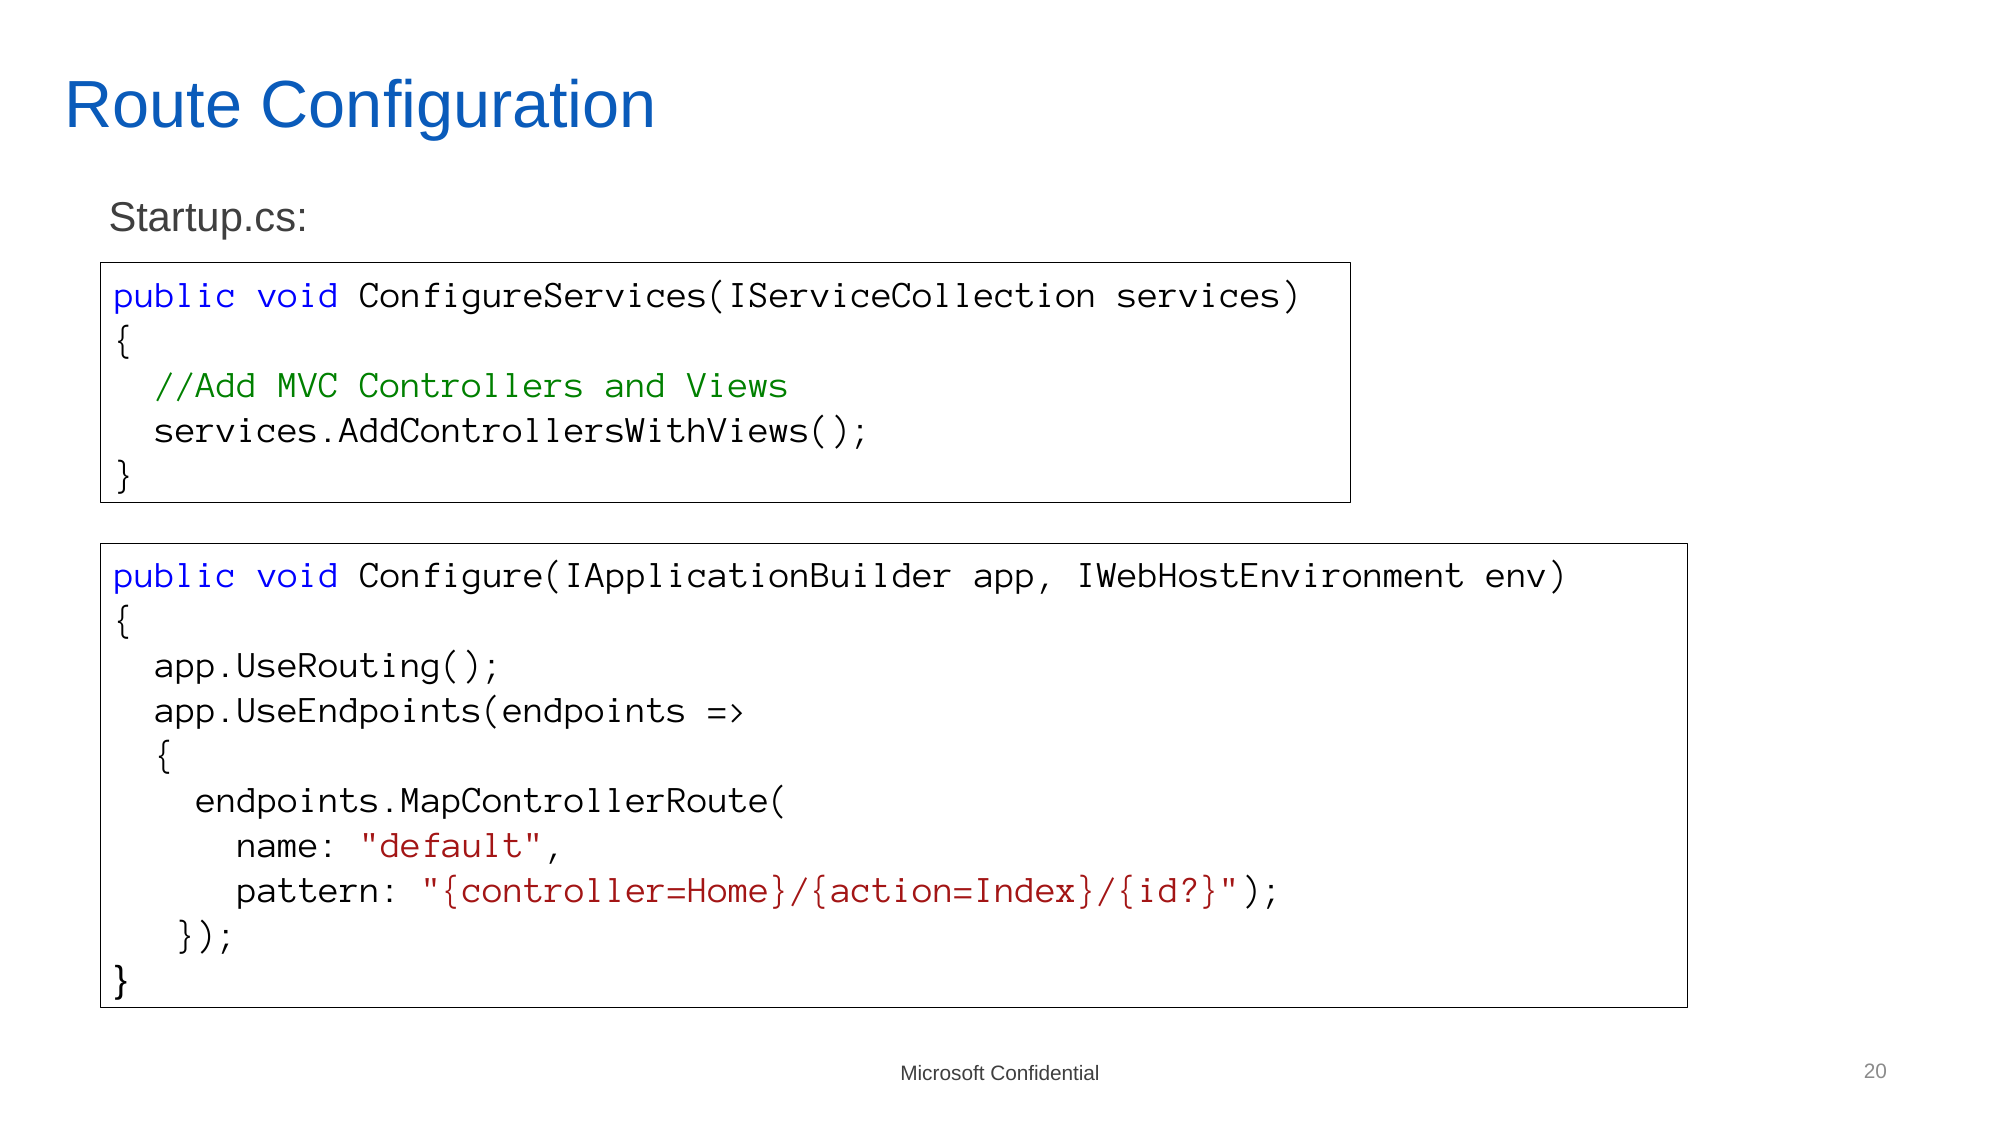

# Route Configuration
Startup.cs:

public void ConfigureServices(IServiceCollection services)
{
  //Add MVC Controllers and Views
  services.AddControllersWithViews();
}
public void Configure(IApplicationBuilder app, IWebHostEnvironment env)
{
  app.UseRouting();
  app.UseEndpoints(endpoints =>
  {
    endpoints.MapControllerRoute(
      name: "default",
      pattern: "{controller=Home}/{action=Index}/{id?}");
   });
}

20